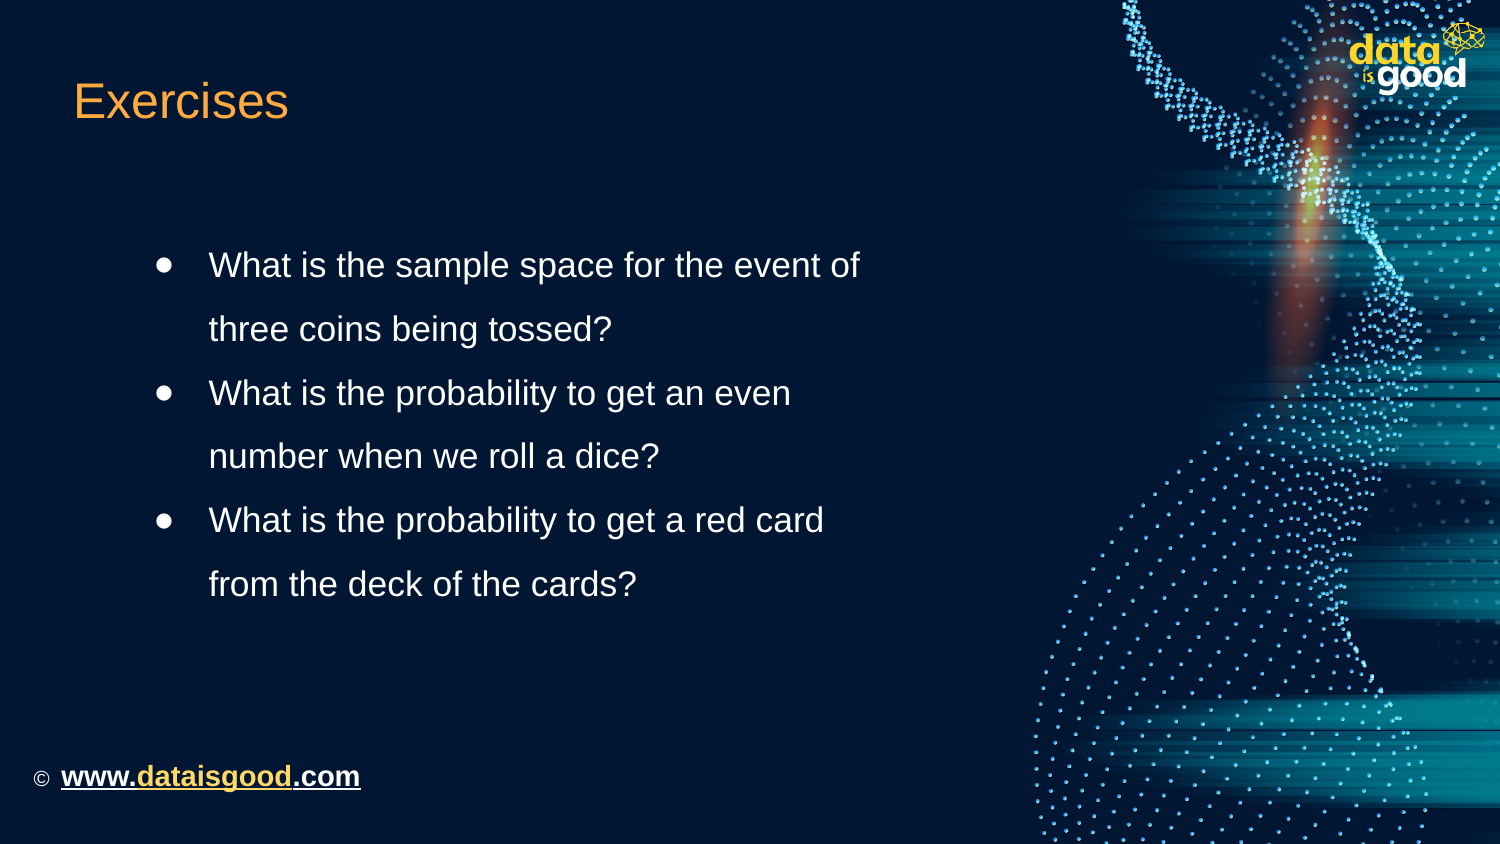

# Exercises
What is the sample space for the event of three coins being tossed?
What is the probability to get an even number when we roll a dice?
What is the probability to get a red card from the deck of the cards?